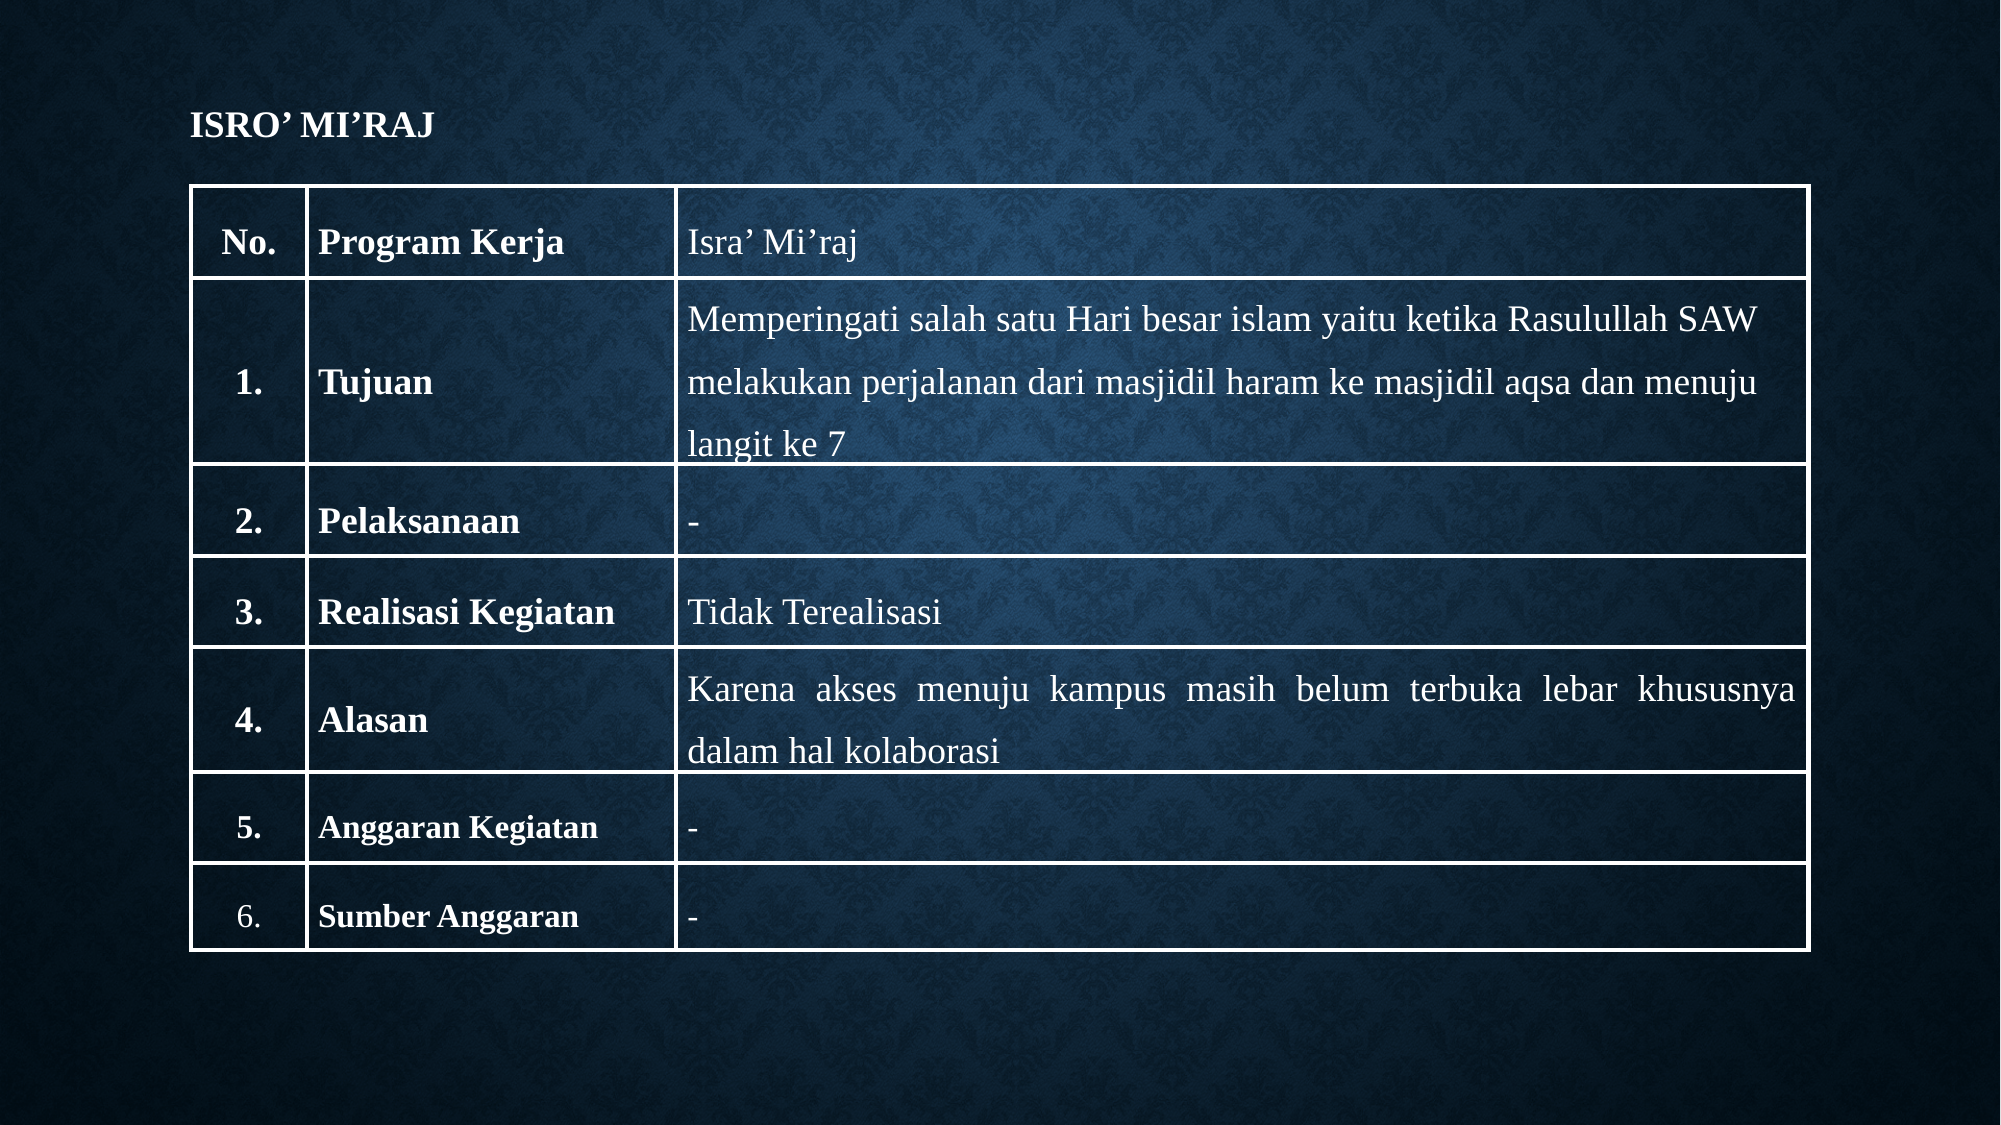

# Isro’ Mi’raj
| No. | Program Kerja | Isra’ Mi’raj |
| --- | --- | --- |
| 1. | Tujuan | Memperingati salah satu Hari besar islam yaitu ketika Rasulullah SAW melakukan perjalanan dari masjidil haram ke masjidil aqsa dan menuju langit ke 7 |
| 2. | Pelaksanaan | - |
| 3. | Realisasi Kegiatan | Tidak Terealisasi |
| 4. | Alasan | Karena akses menuju kampus masih belum terbuka lebar khususnya dalam hal kolaborasi |
| 5. | Anggaran Kegiatan | - |
| 6. | Sumber Anggaran | - |
|  |
| --- |